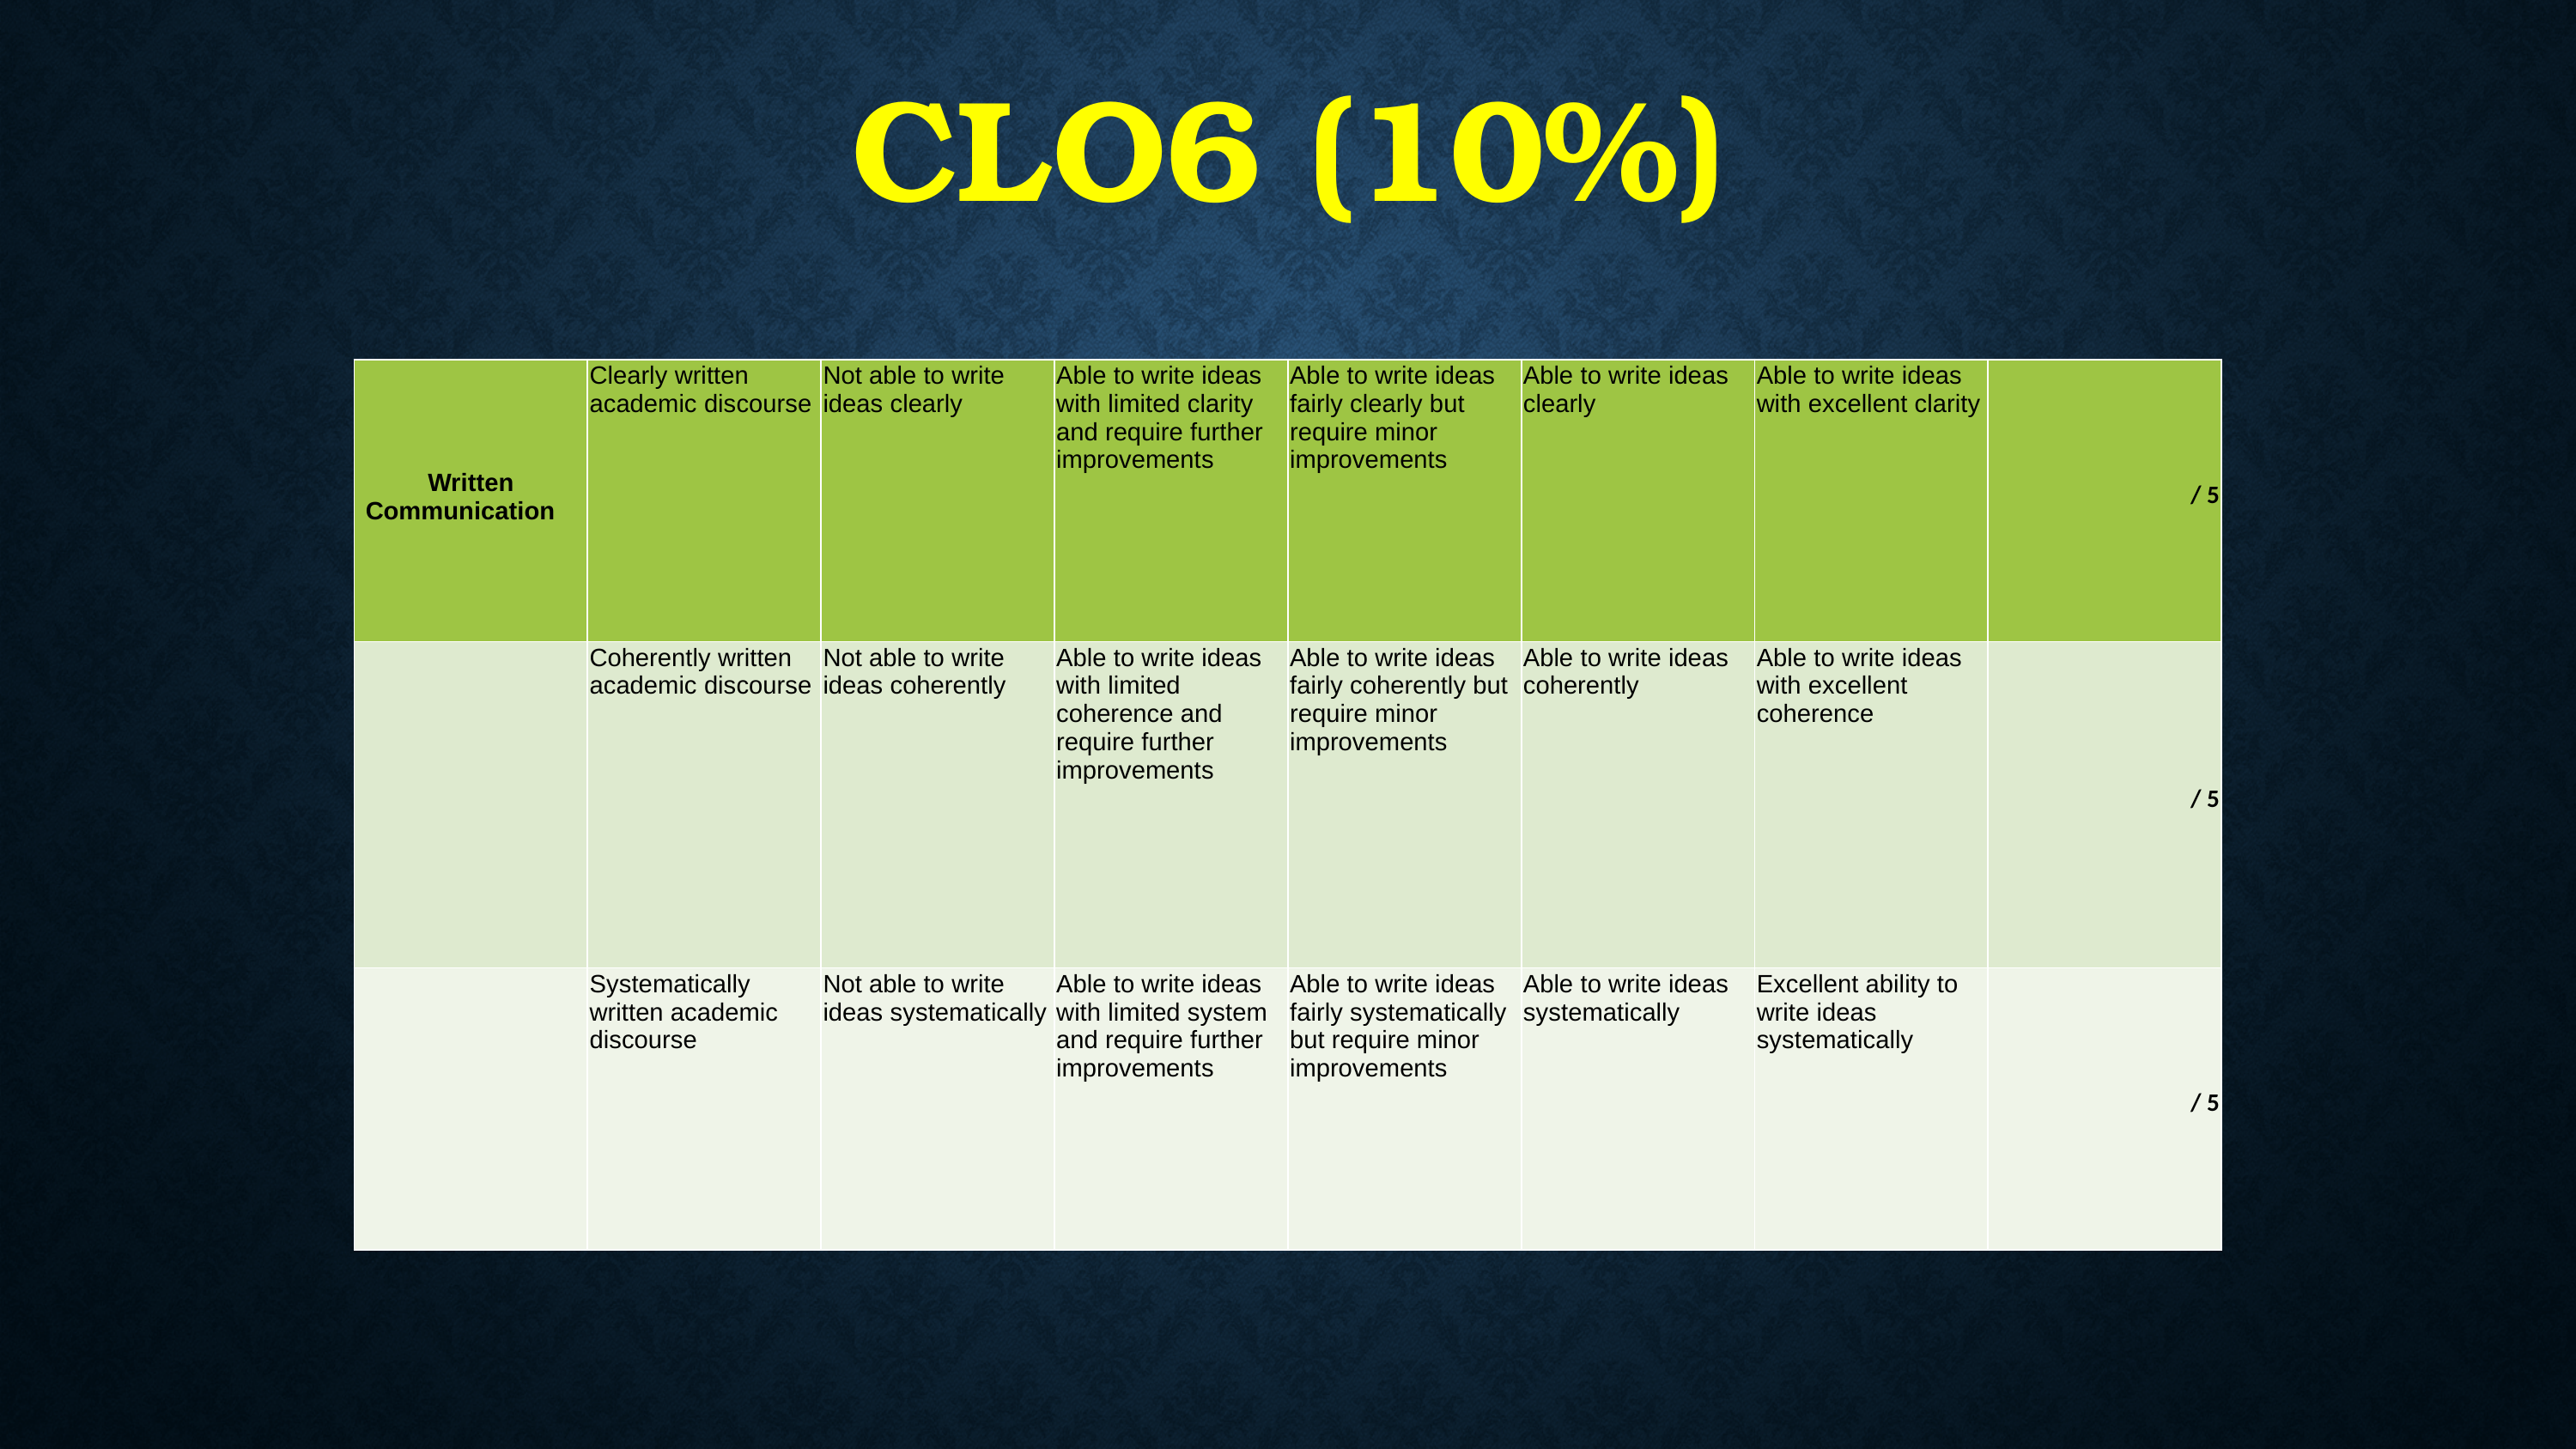

# CLO6 (10%)
| Written Communication | Clearly written academic discourse | Not able to write ideas clearly | Able to write ideas with limited clarity and require further improvements | Able to write ideas fairly clearly but require minor improvements | Able to write ideas clearly | Able to write ideas with excellent clarity | / 5 |
| --- | --- | --- | --- | --- | --- | --- | --- |
|  | Coherently written academic discourse | Not able to write ideas coherently | Able to write ideas with limited coherence and require further improvements | Able to write ideas fairly coherently but require minor improvements | Able to write ideas coherently | Able to write ideas with excellent coherence | / 5 |
|  | Systematically written academic discourse | Not able to write ideas systematically | Able to write ideas with limited system and require further improvements | Able to write ideas fairly systematically but require minor improvements | Able to write ideas systematically | Excellent ability to write ideas systematically | / 5 |